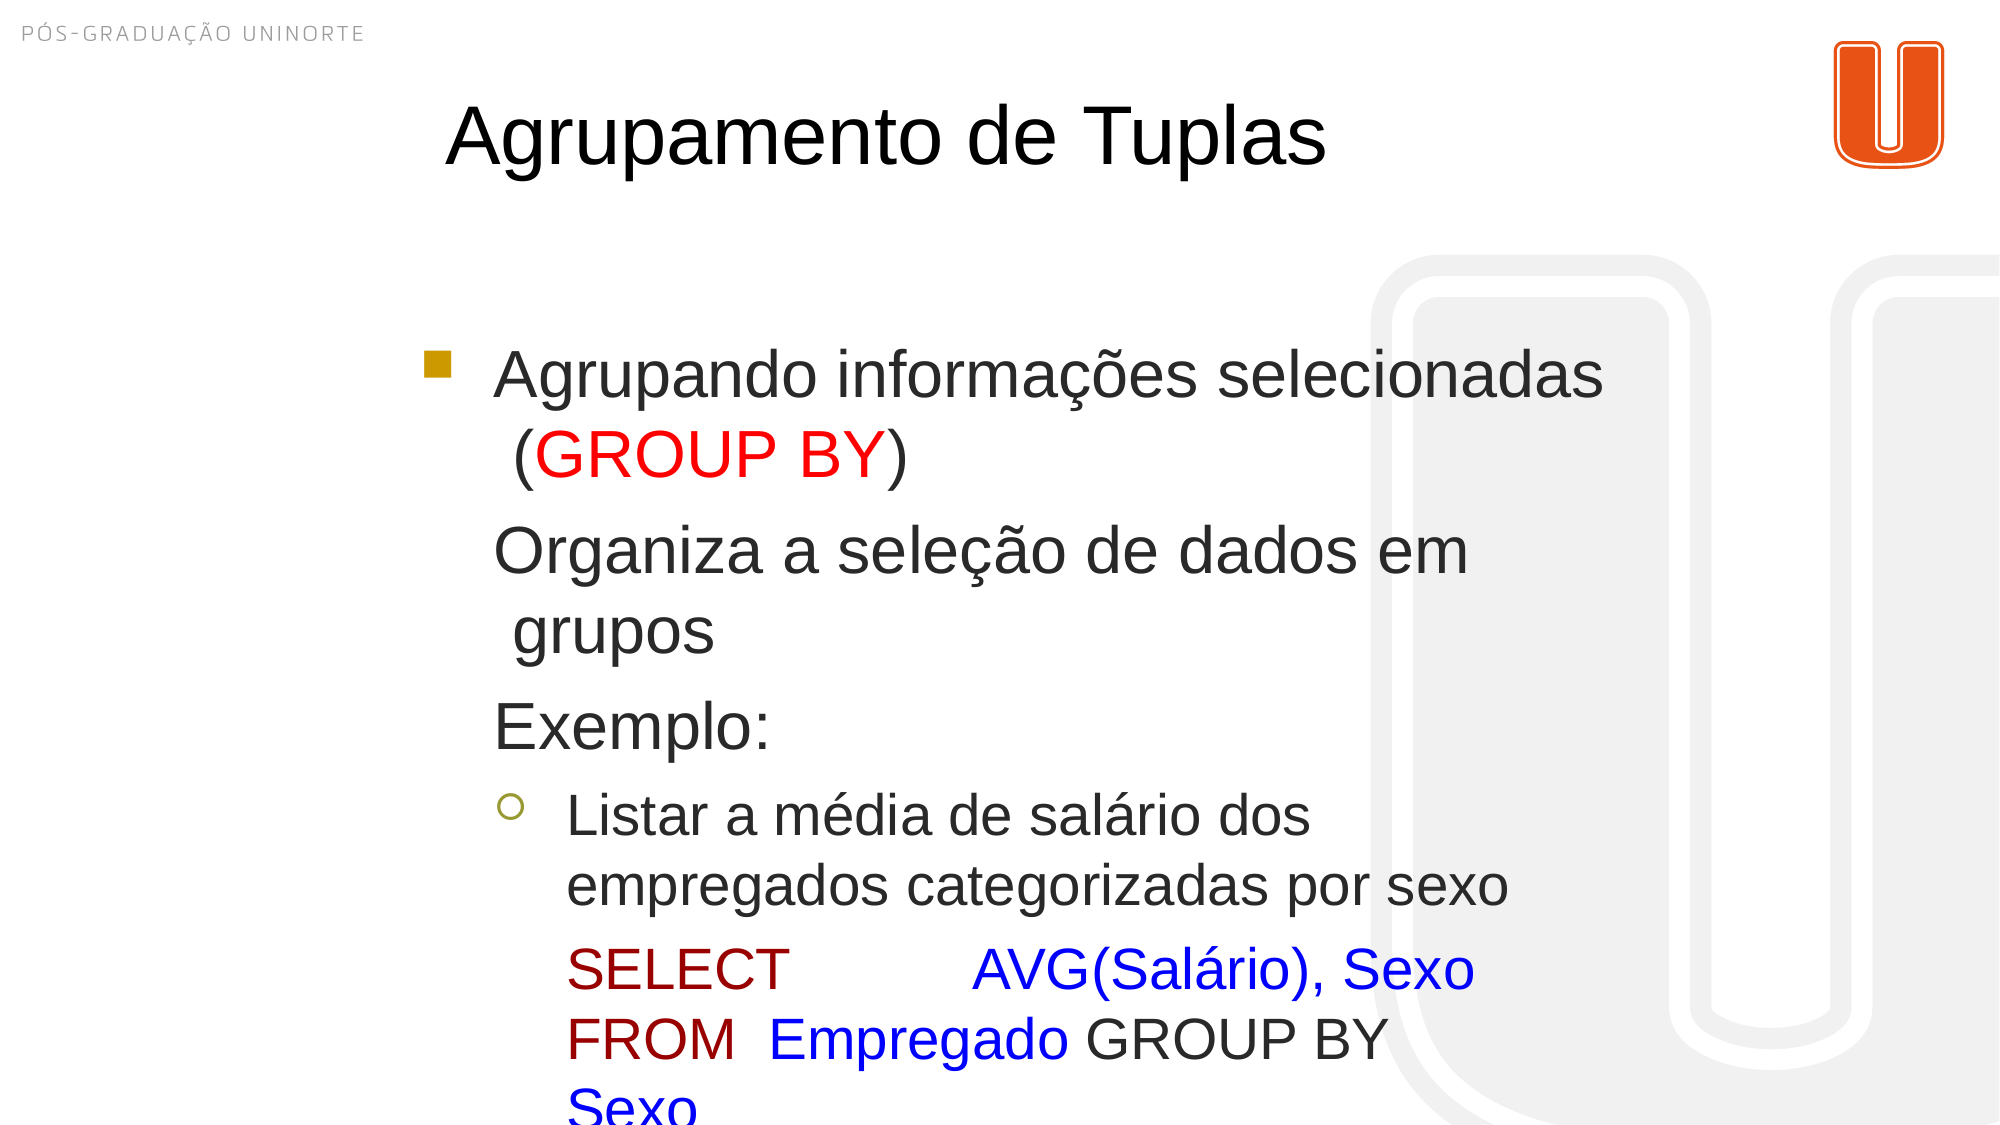

# Agrupamento de Tuplas
Agrupando informações selecionadas  (GROUP BY)
Organiza a seleção de dados em  grupos
Exemplo:
Listar a média de salário dos  empregados categorizadas por sexo
SELECT	AVG(Salário), Sexo FROM  Empregado GROUP BY Sexo